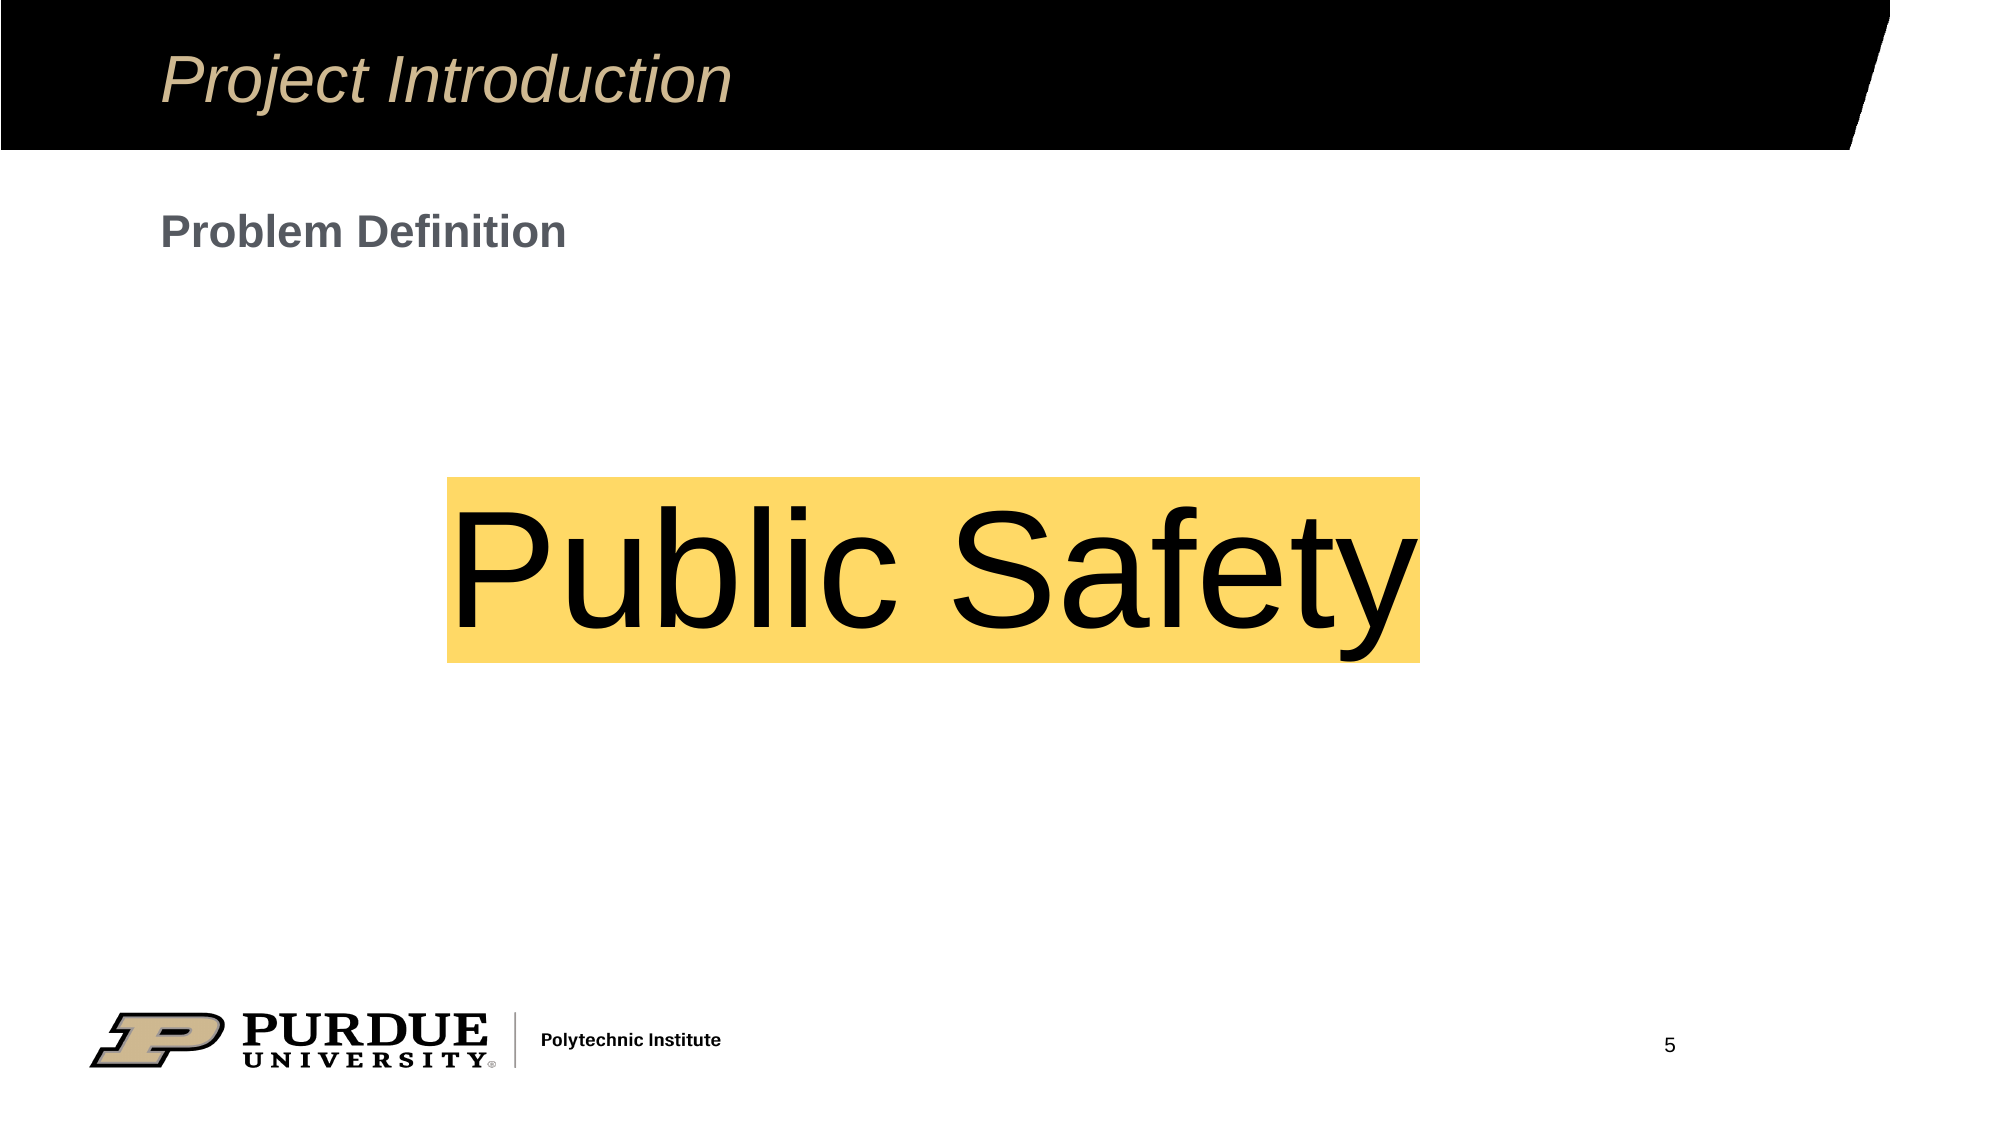

# Project Introduction
Problem Definition
Public Safety
5